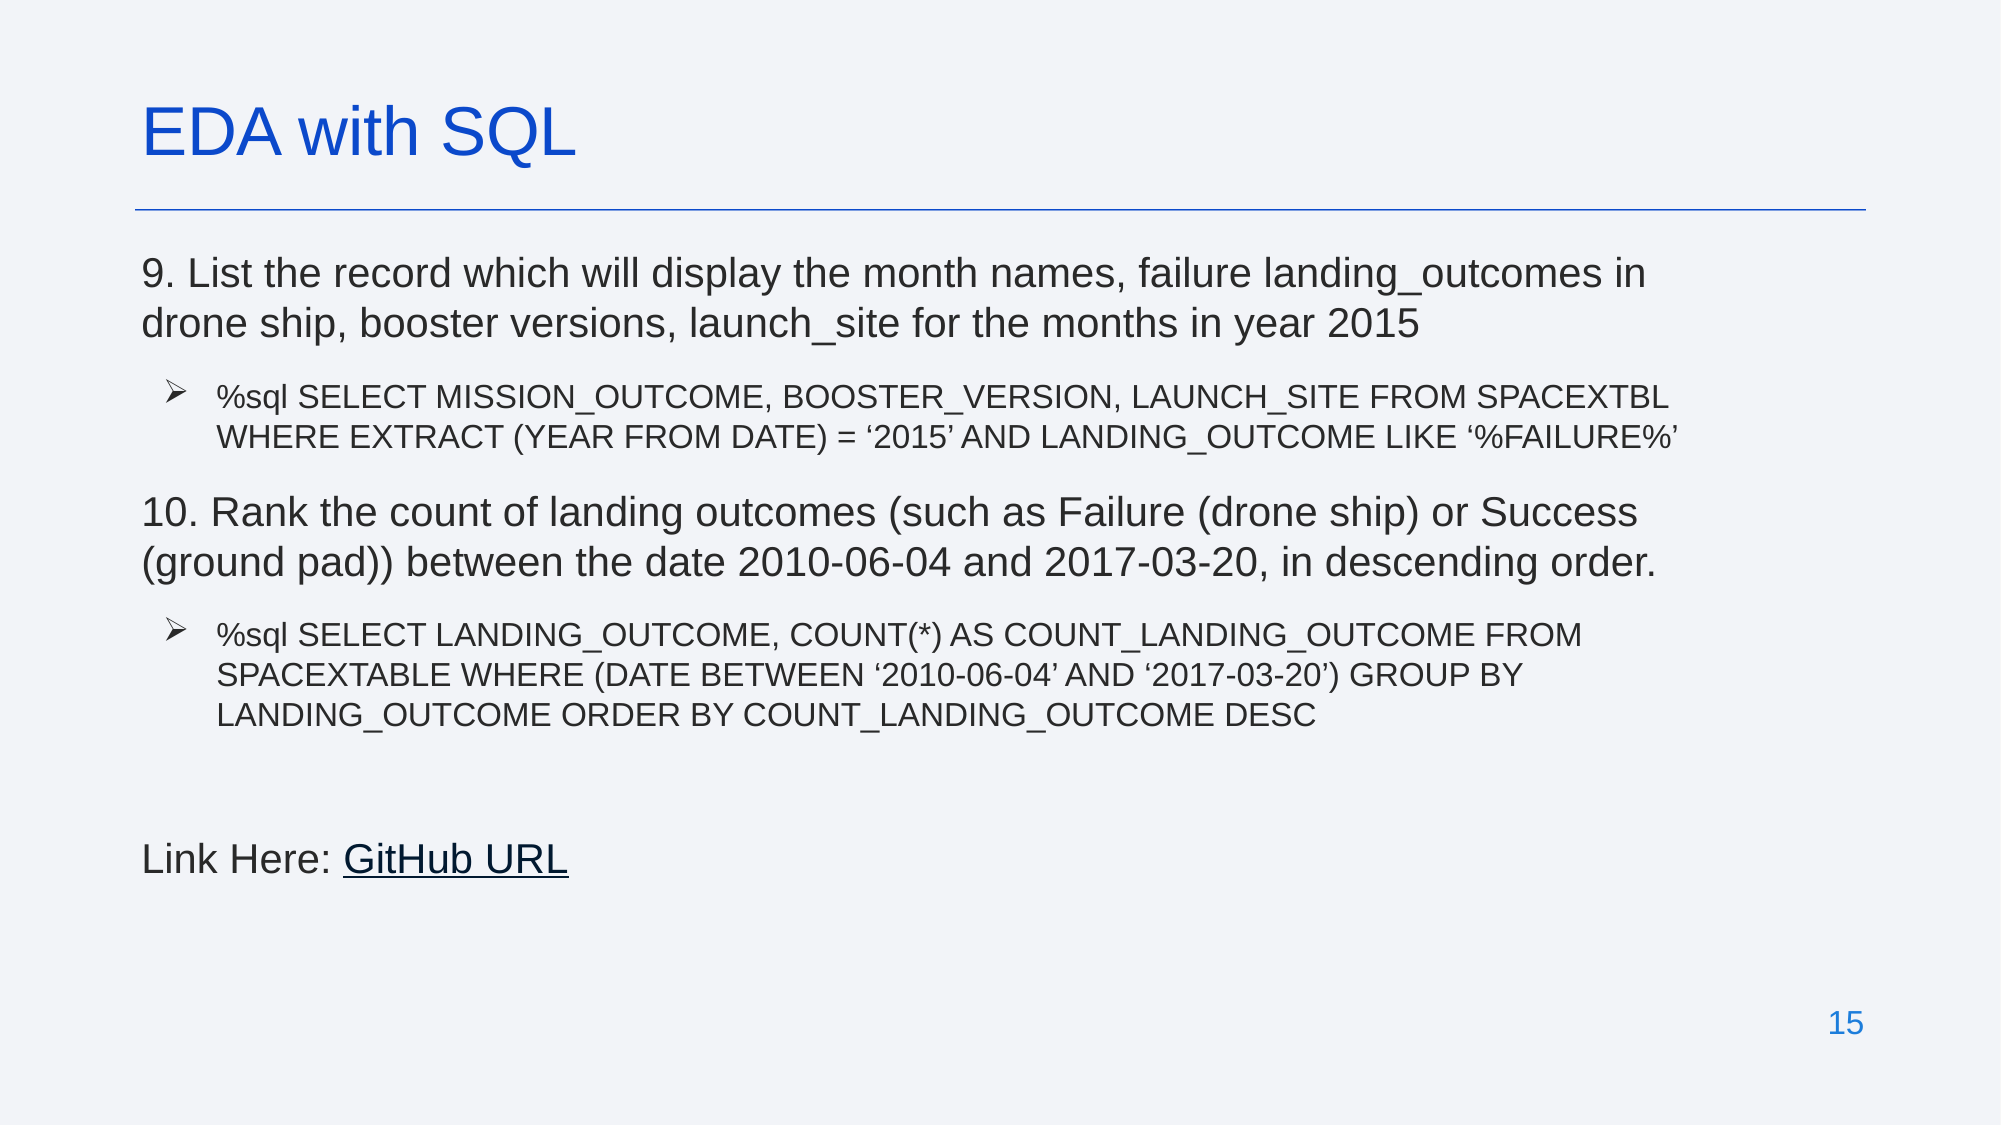

EDA with SQL
9. List the record which will display the month names, failure landing_outcomes in drone ship, booster versions, launch_site for the months in year 2015
%sql SELECT MISSION_OUTCOME, BOOSTER_VERSION, LAUNCH_SITE FROM SPACEXTBL WHERE EXTRACT (YEAR FROM DATE) = ‘2015’ AND LANDING_OUTCOME LIKE ‘%FAILURE%’
10. Rank the count of landing outcomes (such as Failure (drone ship) or Success (ground pad)) between the date 2010-06-04 and 2017-03-20, in descending order.
%sql SELECT LANDING_OUTCOME, COUNT(*) AS COUNT_LANDING_OUTCOME FROM SPACEXTABLE WHERE (DATE BETWEEN ‘2010-06-04’ AND ‘2017-03-20’) GROUP BY LANDING_OUTCOME ORDER BY COUNT_LANDING_OUTCOME DESC

Link Here: GitHub URL

15